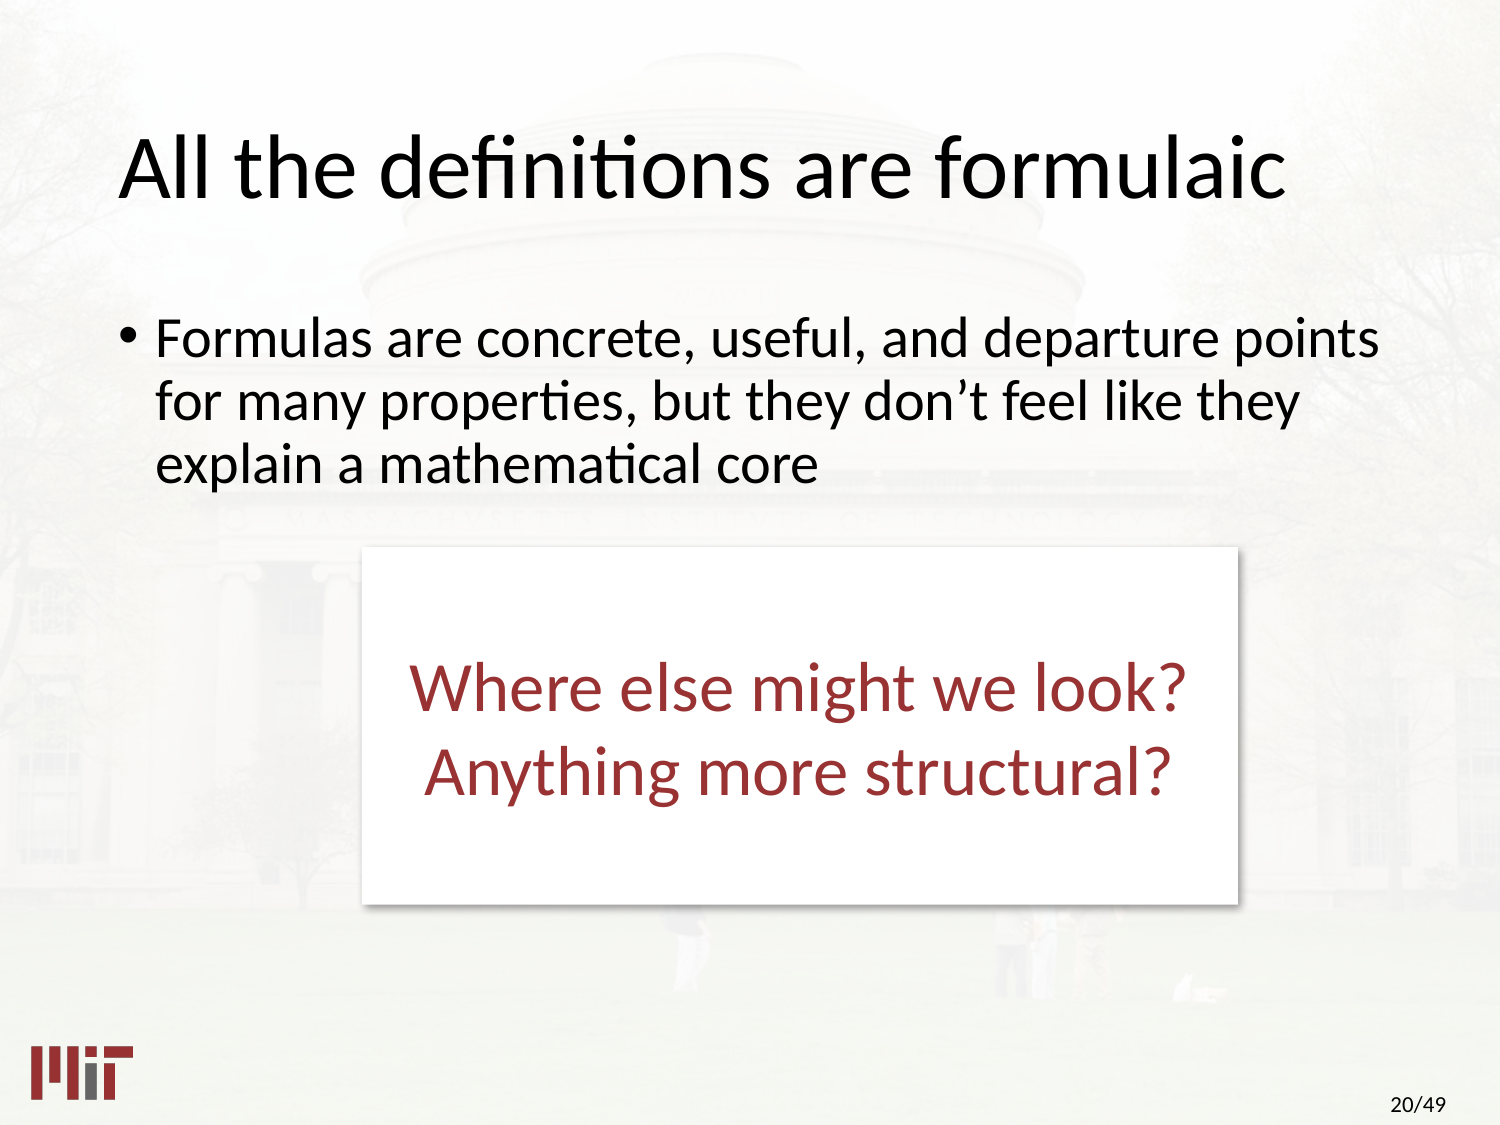

# All the definitions are formulaic
Formulas are concrete, useful, and departure points for many properties, but they don’t feel like they explain a mathematical core
Where else might we look?
Anything more structural?